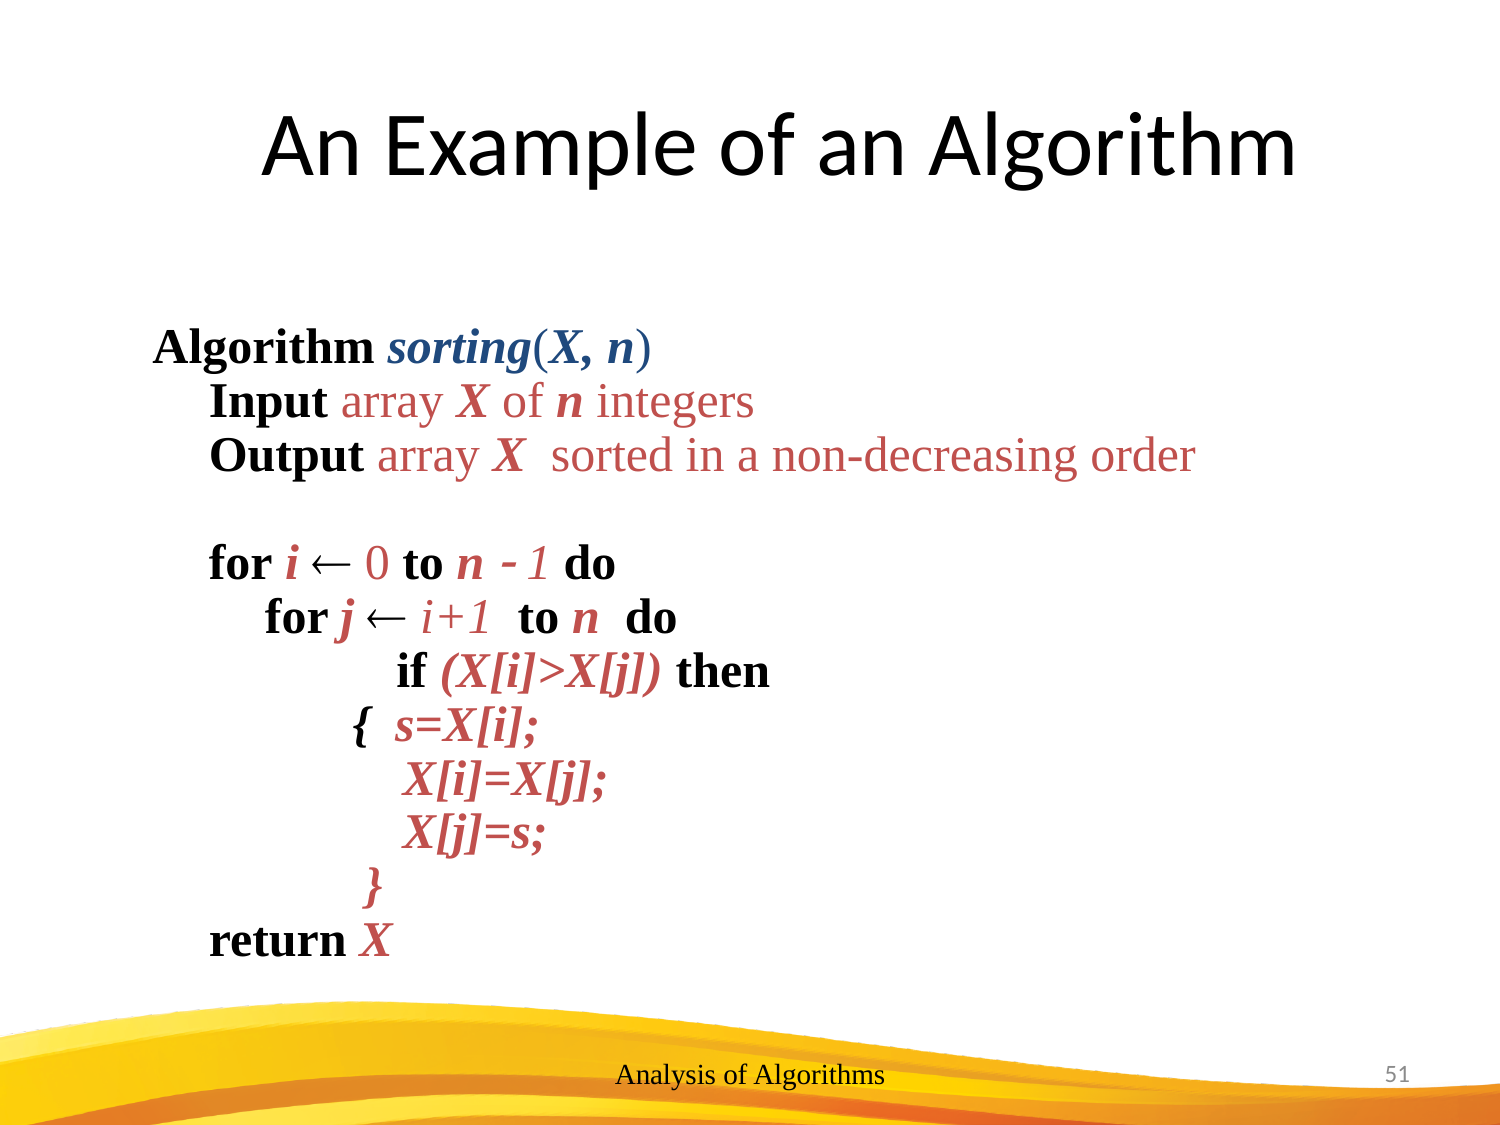

# An Example of an Algorithm
Algorithm sorting(X, n)
	Input array X of n integers
	Output array X  sorted in a non-decreasing order

	for i ← 0 to n − 1 do
         for j ← i+1  to n  do
		   if (X[i]>X[j]) then
                {  s=X[i];
                    X[i]=X[j];
                    X[j]=s;
                 }
	return X

Analysis of Algorithms
51